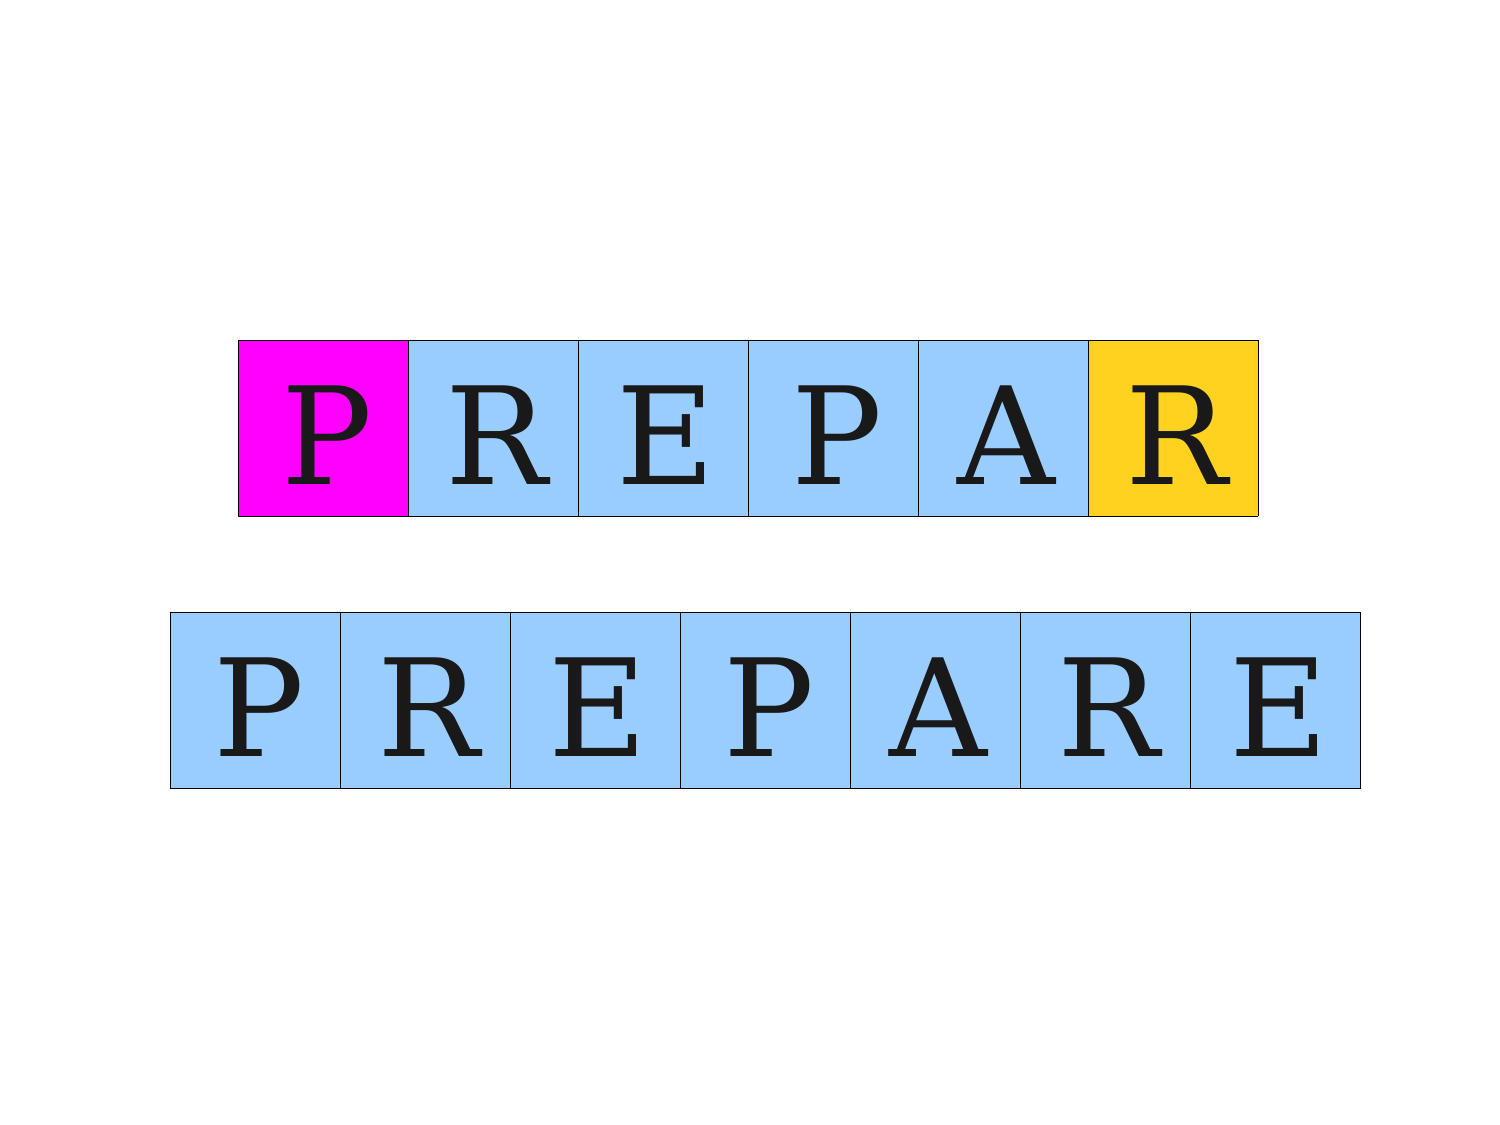

| P | R | E | P | A | R |
| --- | --- | --- | --- | --- | --- |
| P | R | E | P | A | R | E |
| --- | --- | --- | --- | --- | --- | --- |